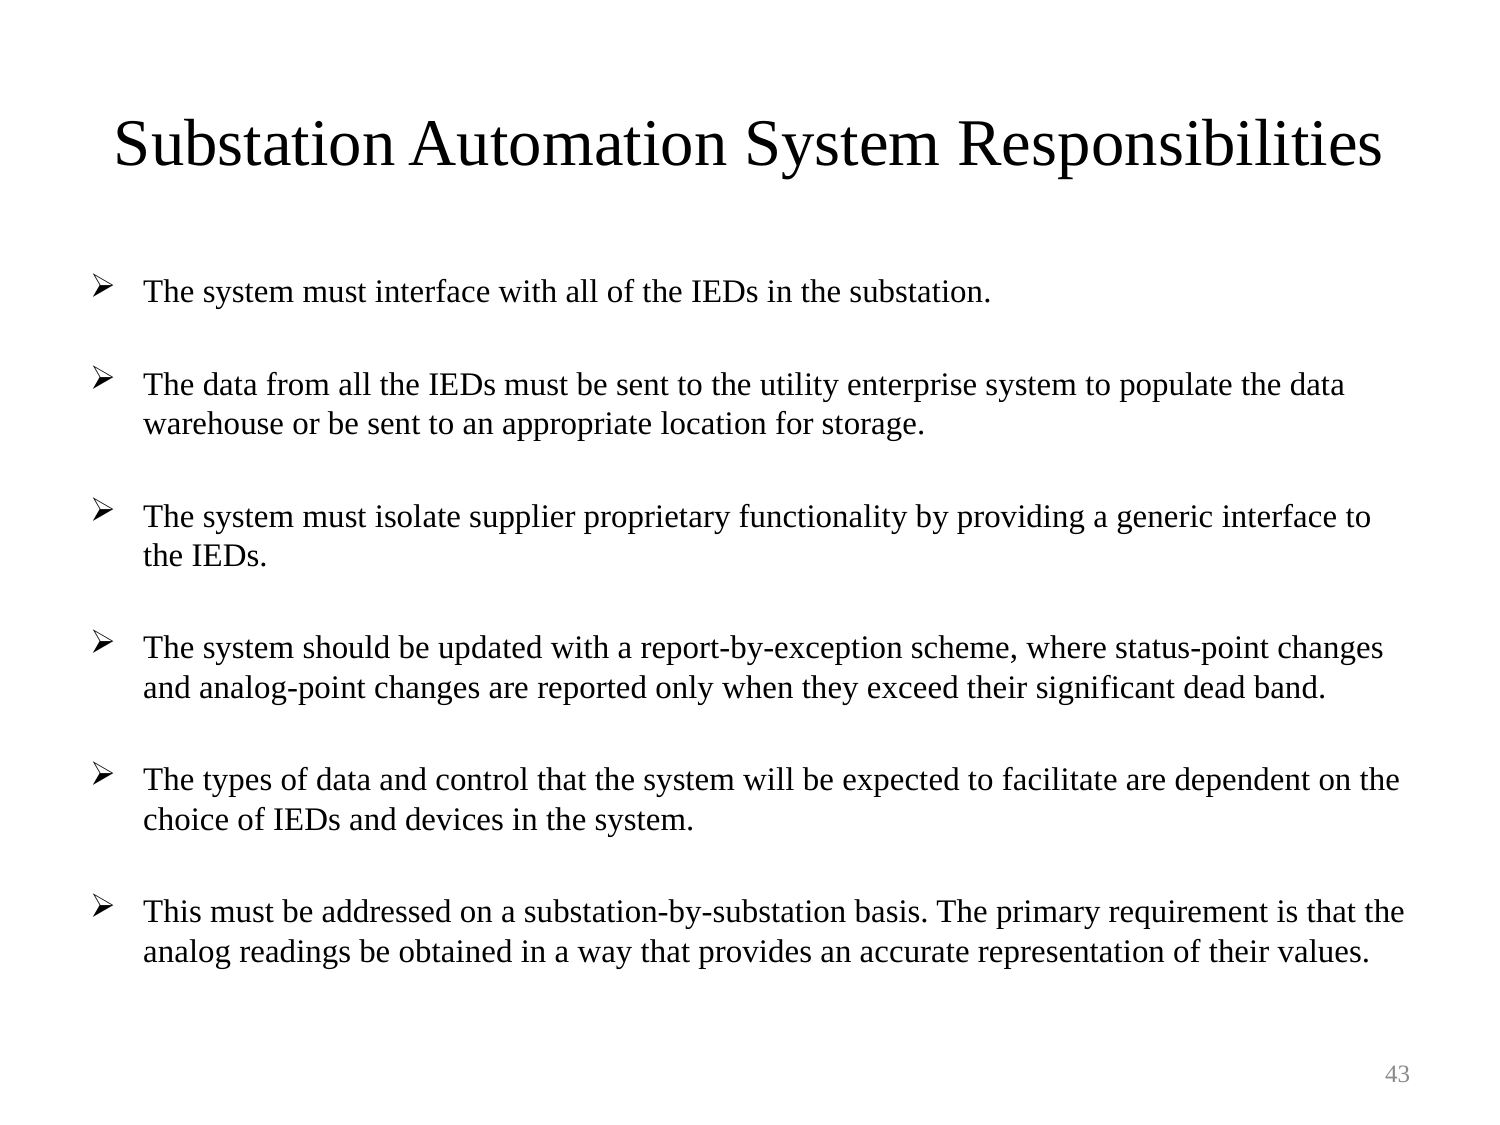

# Substation Automation System Responsibilities
The system must interface with all of the IEDs in the substation.

The data from all the IEDs must be sent to the utility enterprise system to populate the data warehouse or be sent to an appropriate location for storage.

The system must isolate supplier proprietary functionality by providing a generic interface to the IEDs.

The system should be updated with a report-by-exception scheme, where status-point changes and analog-point changes are reported only when they exceed their significant dead band.

The types of data and control that the system will be expected to facilitate are dependent on the choice of IEDs and devices in the system.

This must be addressed on a substation-by-substation basis. The primary requirement is that the analog readings be obtained in a way that provides an accurate representation of their values.
43